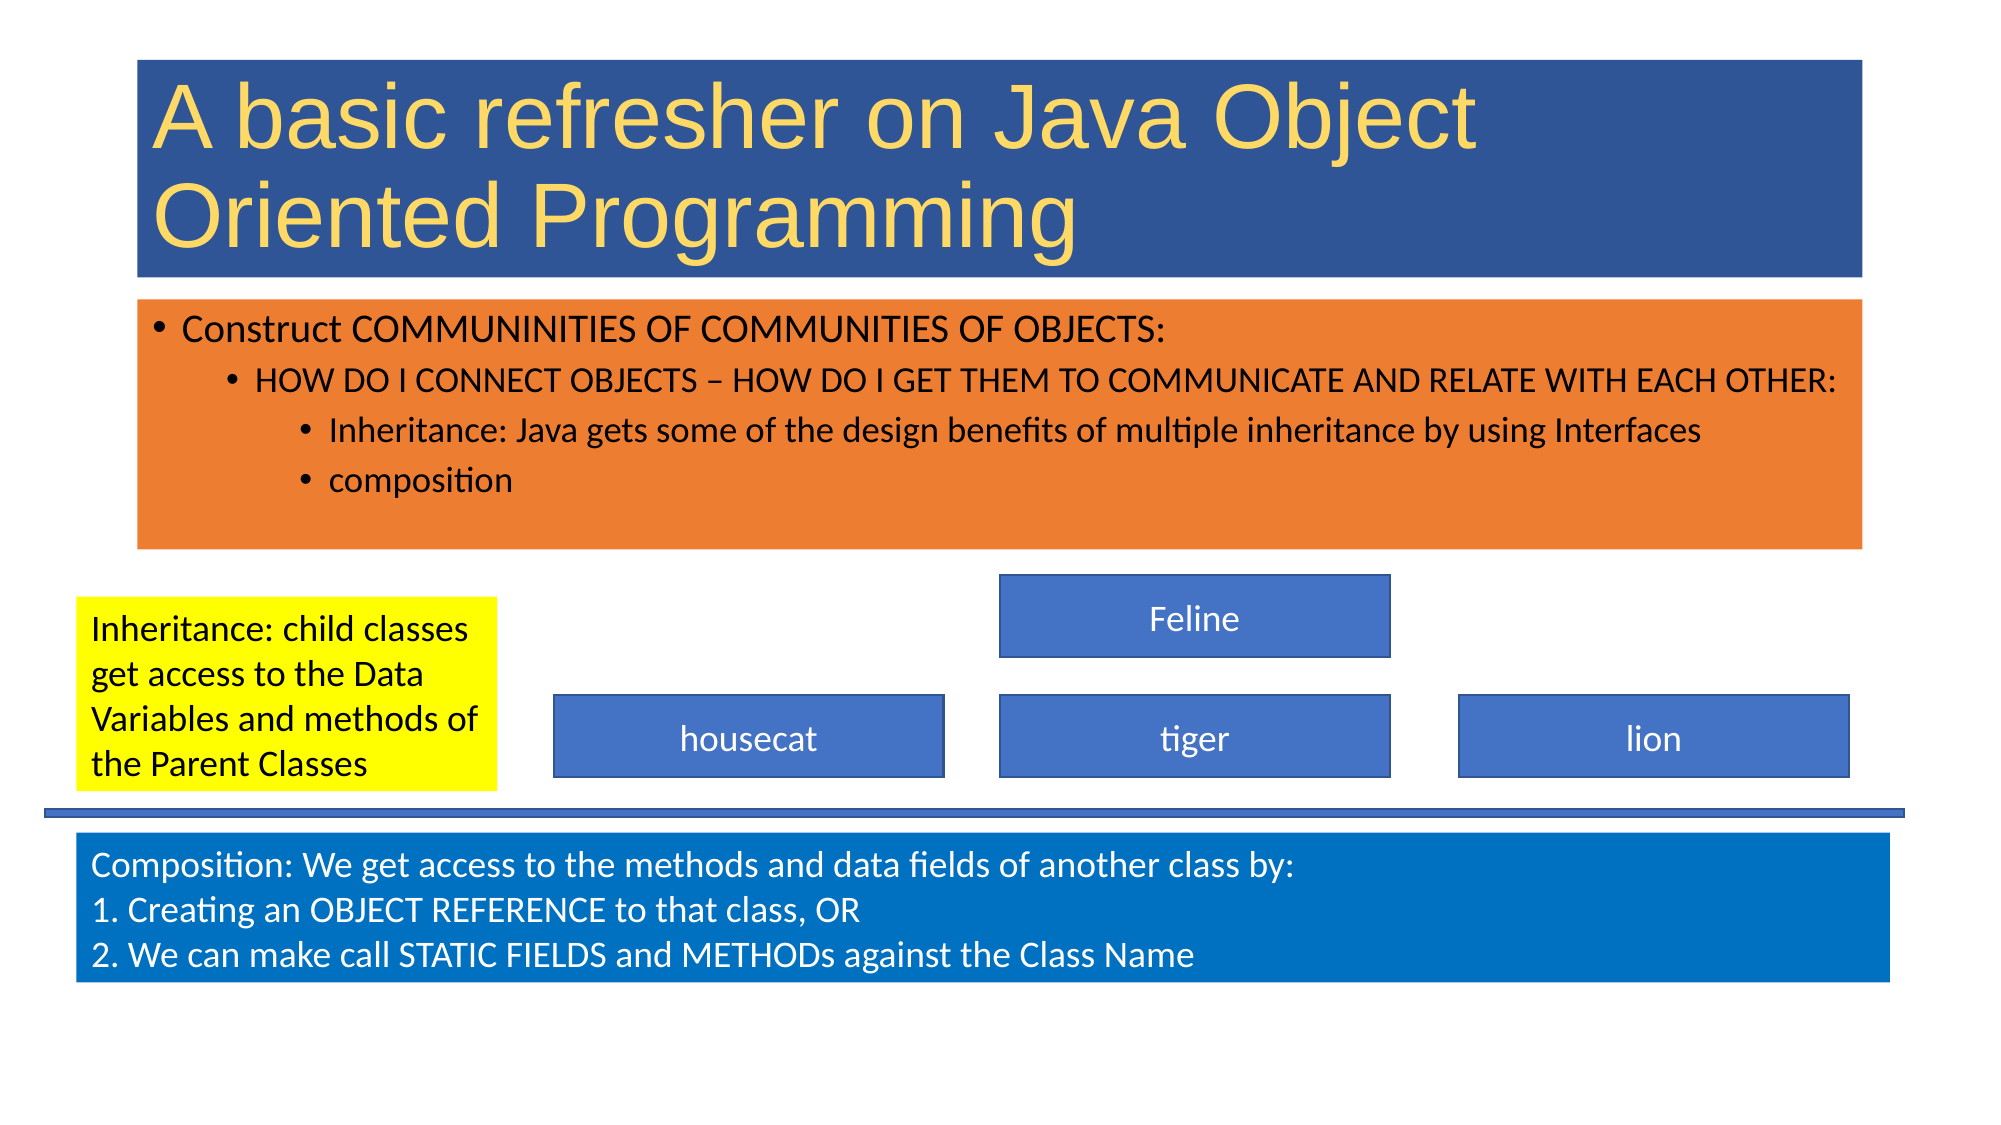

# A basic refresher on Java Object Oriented Programming
Construct COMMUNINITIES OF COMMUNITIES OF OBJECTS:
HOW DO I CONNECT OBJECTS – HOW DO I GET THEM TO COMMUNICATE AND RELATE WITH EACH OTHER:
Inheritance: Java gets some of the design benefits of multiple inheritance by using Interfaces
composition
Feline
Inheritance: child classes get access to the Data Variables and methods of the Parent Classes
housecat
tiger
lion

Composition: We get access to the methods and data fields of another class by:
1. Creating an OBJECT REFERENCE to that class, OR
2. We can make call STATIC FIELDS and METHODs against the Class Name